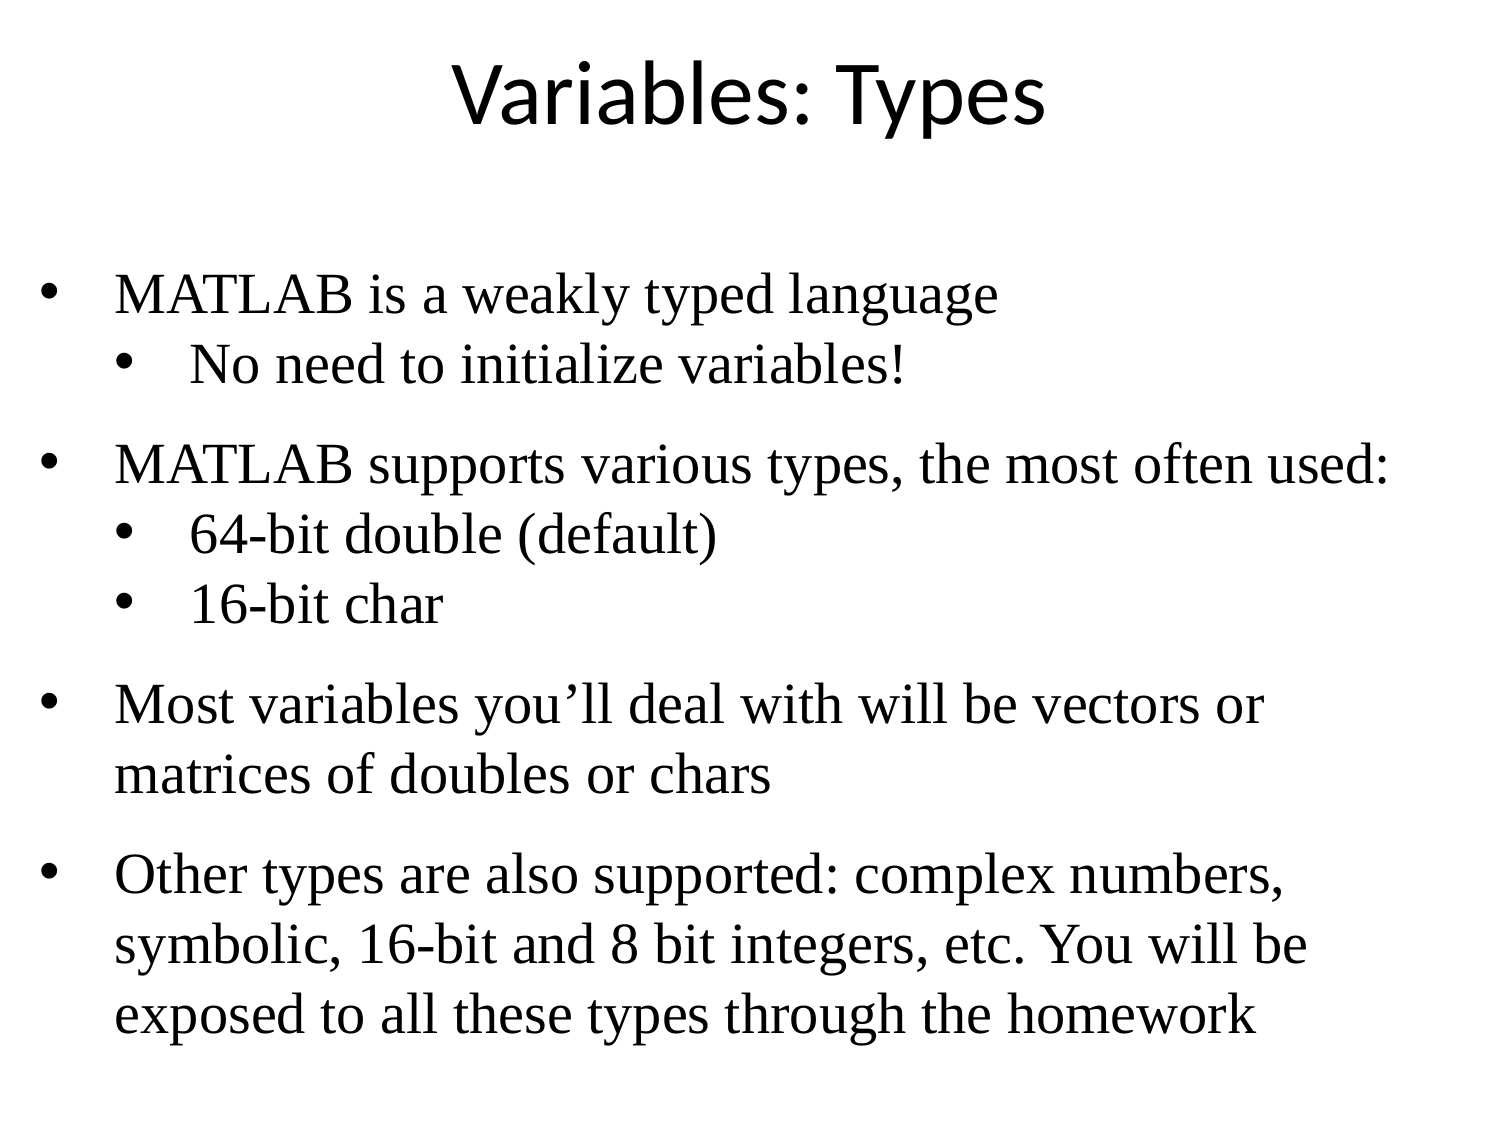

# Variables: Types
MATLAB is a weakly typed language
No need to initialize variables!

MATLAB supports various types, the most often used:
64-bit double (default)
16-bit char

Most variables you’ll deal with will be vectors or matrices of doubles or chars

Other types are also supported: complex numbers, symbolic, 16-bit and 8 bit integers, etc. You will be exposed to all these types through the homework